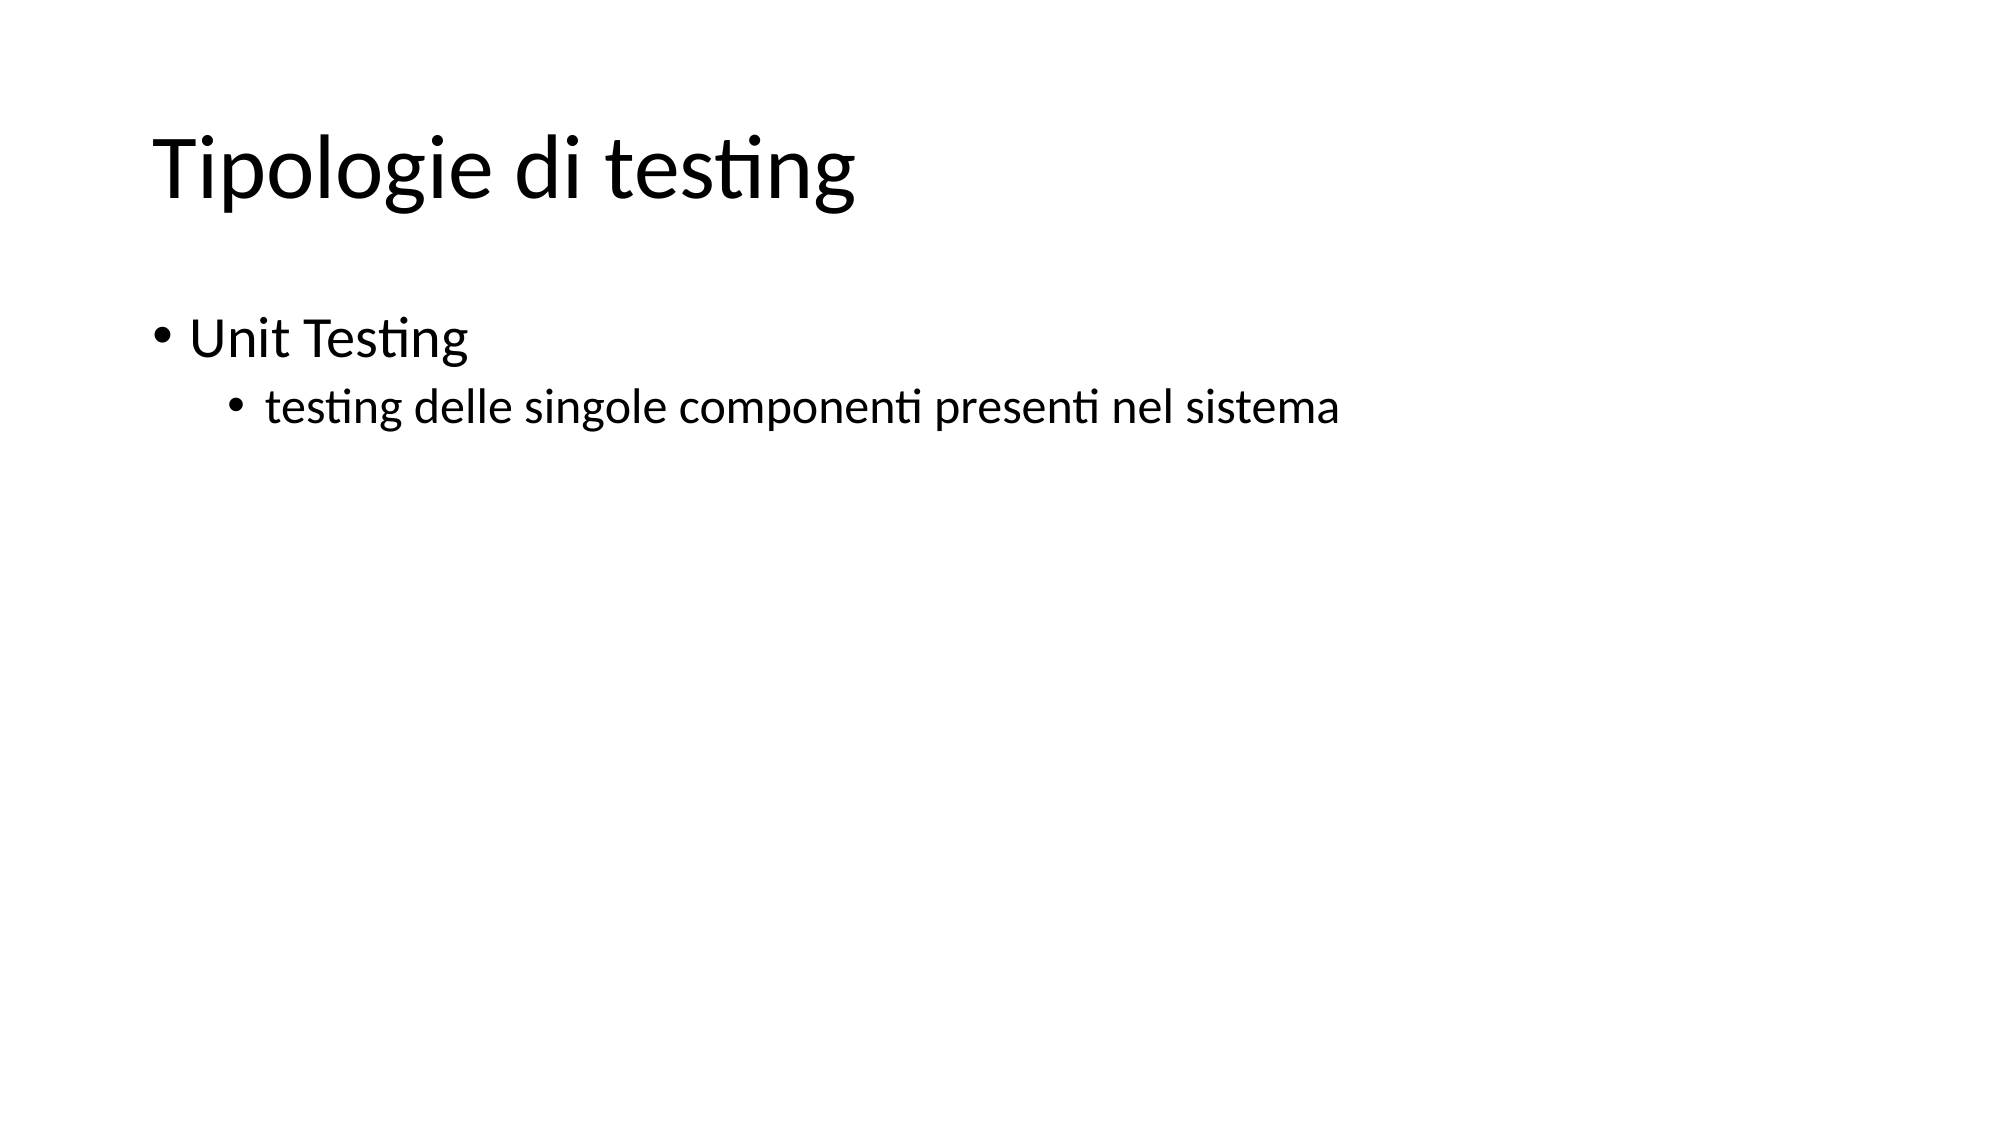

# Tipologie di testing
Unit Testing
testing delle singole componenti presenti nel sistema